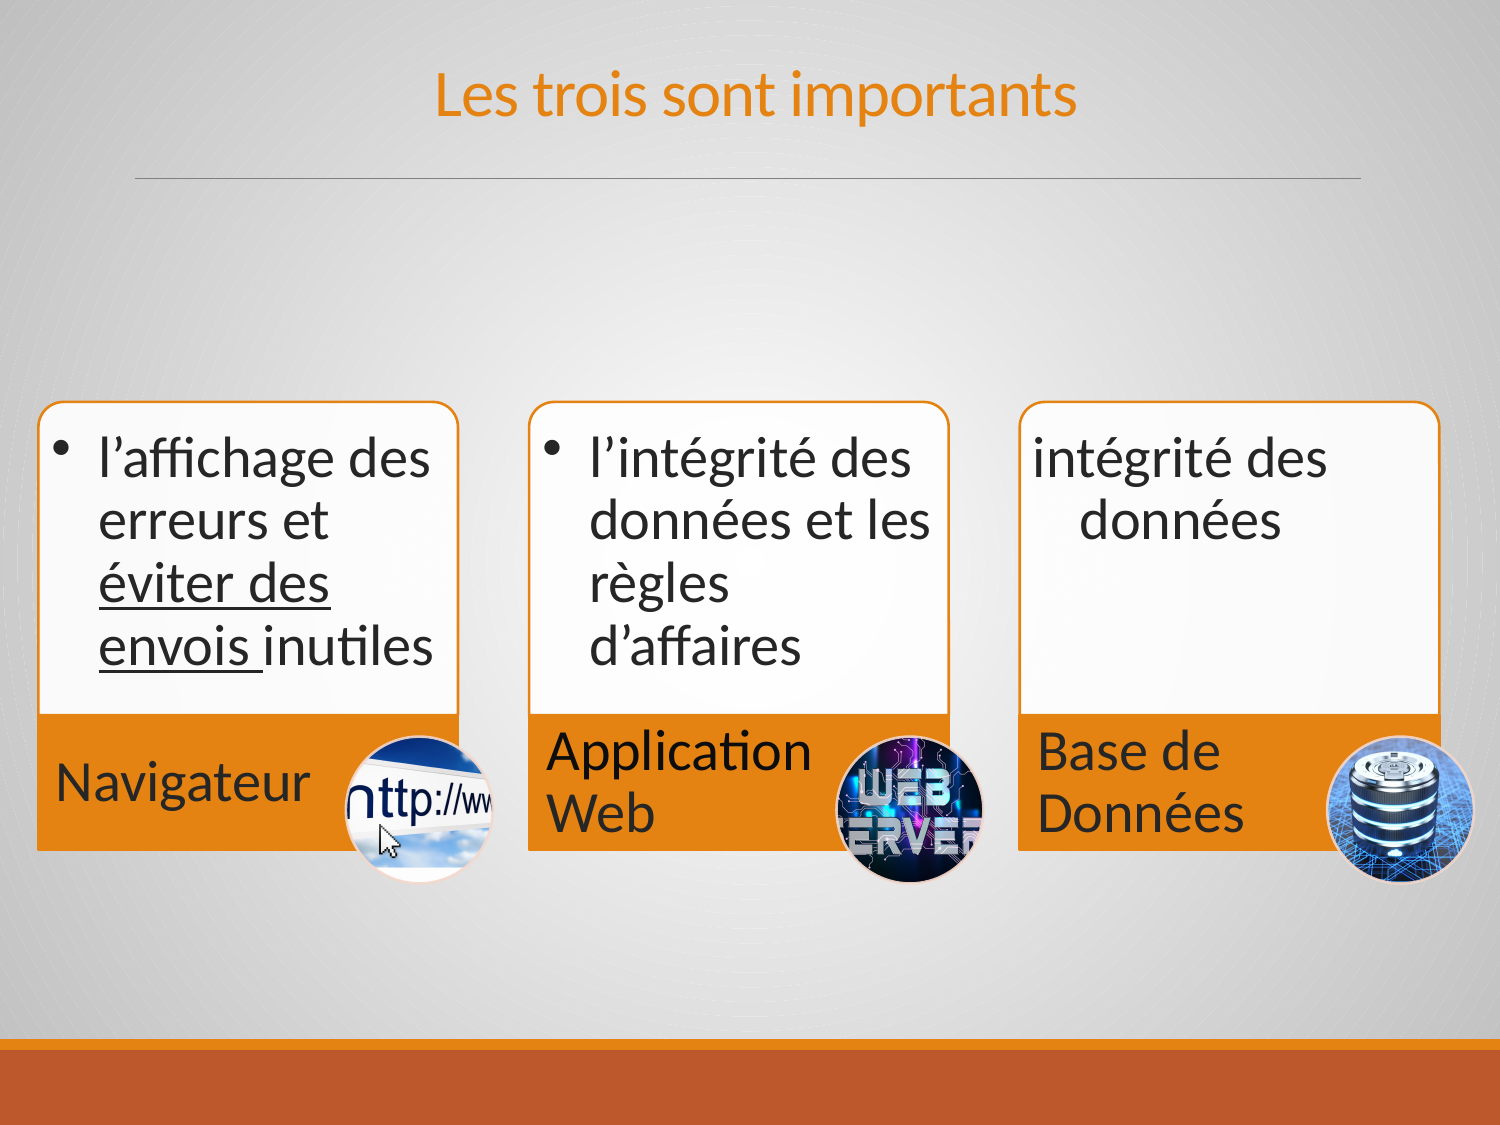

# Les trois sont importants
l’affichage des erreurs et éviter des envois inutiles
Navigateur
l’intégrité des données et les règles d’affaires
Application Web
intégrité des données
Base de Données